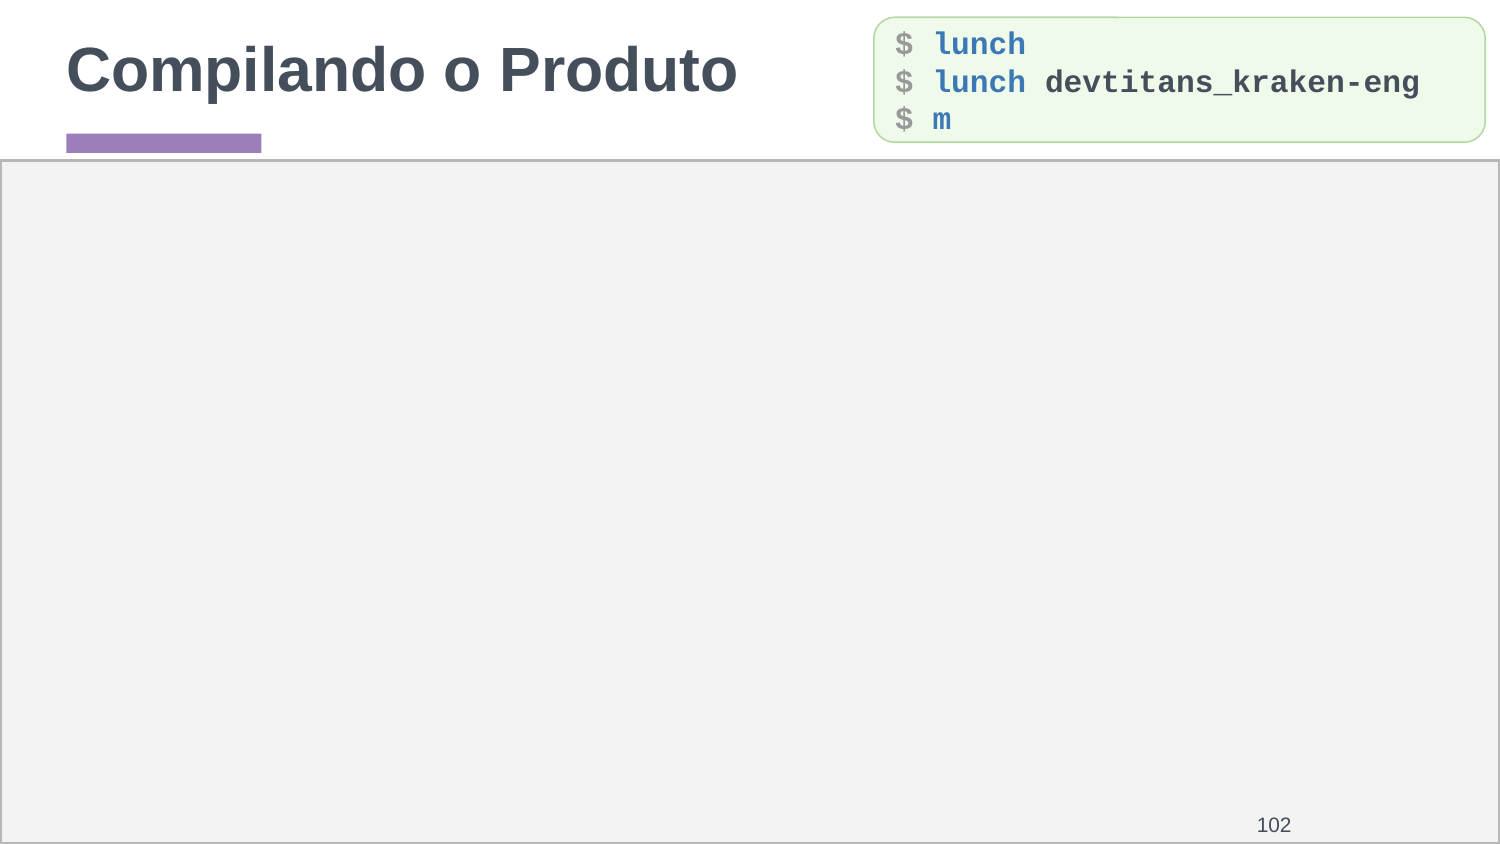

# Compilando o Produto
$ lunch
$ lunch devtitans_kraken-eng
$ m

102